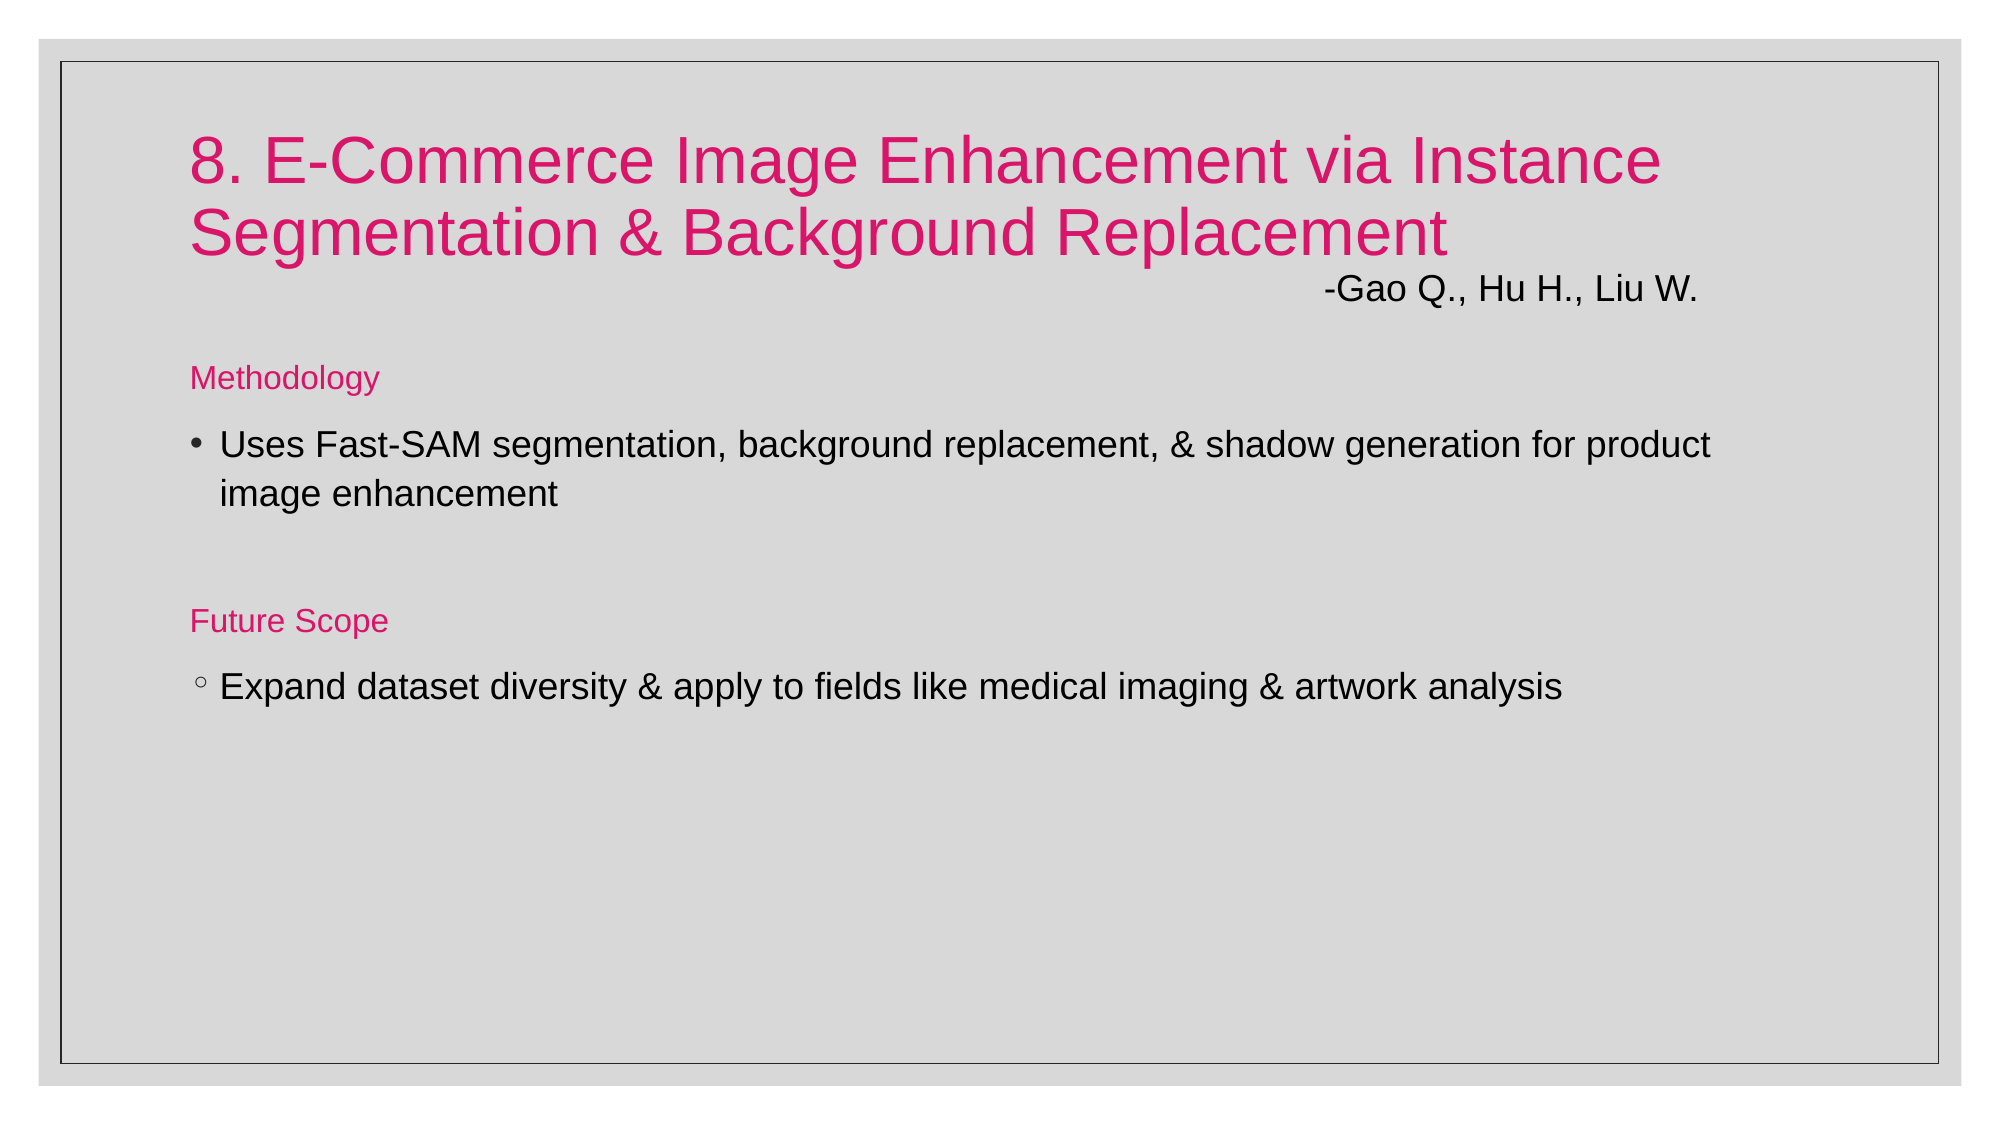

8. E-Commerce Image Enhancement via Instance Segmentation & Background Replacement
                                                                                                            -Gao Q., Hu H., Liu W.
Methodology
Uses Fast-SAM segmentation, background replacement, & shadow generation for product image enhancement

Future Scope
Expand dataset diversity & apply to fields like medical imaging & artwork analysis